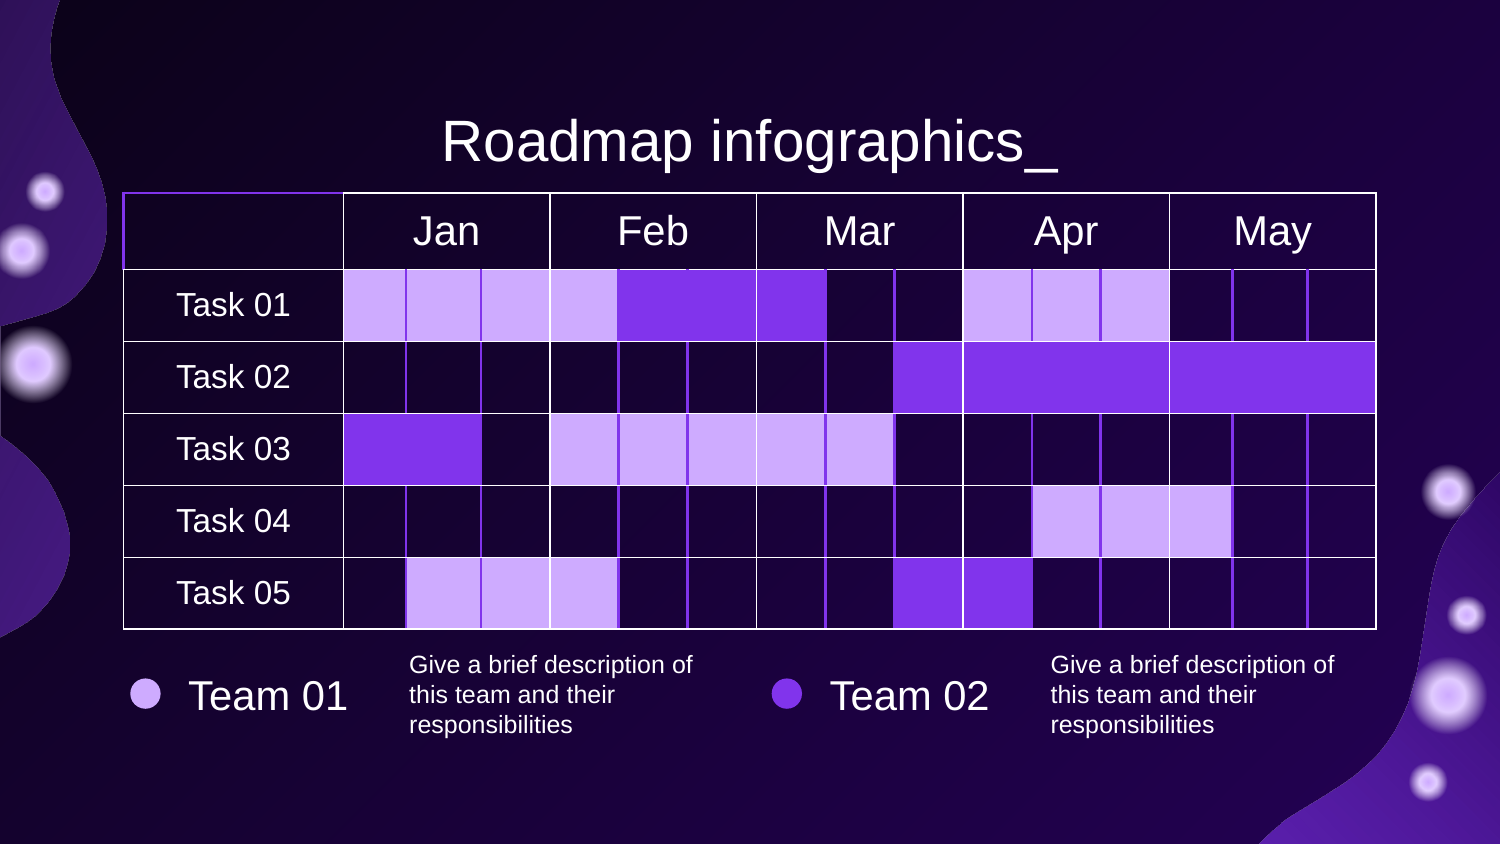

# Roadmap infographics_
|  | Jan |  |  | Feb |  |  | Mar |  |  | Apr |  |  | May |  |  |
| --- | --- | --- | --- | --- | --- | --- | --- | --- | --- | --- | --- | --- | --- | --- | --- |
| Task 01 |  |  |  |  |  |  |  |  |  |  |  |  |  |  |  |
| Task 02 |  |  |  |  |  |  |  |  |  |  |  |  |  |  |  |
| Task 03 |  |  |  |  |  |  |  |  |  |  |  |  |  |  |  |
| Task 04 |  |  |  |  |  |  |  |  |  |  |  |  |  |  |  |
| Task 05 |  |  |  |  |  |  |  |  |  |  |  |  |  |  |  |
Team 01
Give a brief description of this team and their responsibilities
Team 02
Give a brief description of this team and their responsibilities